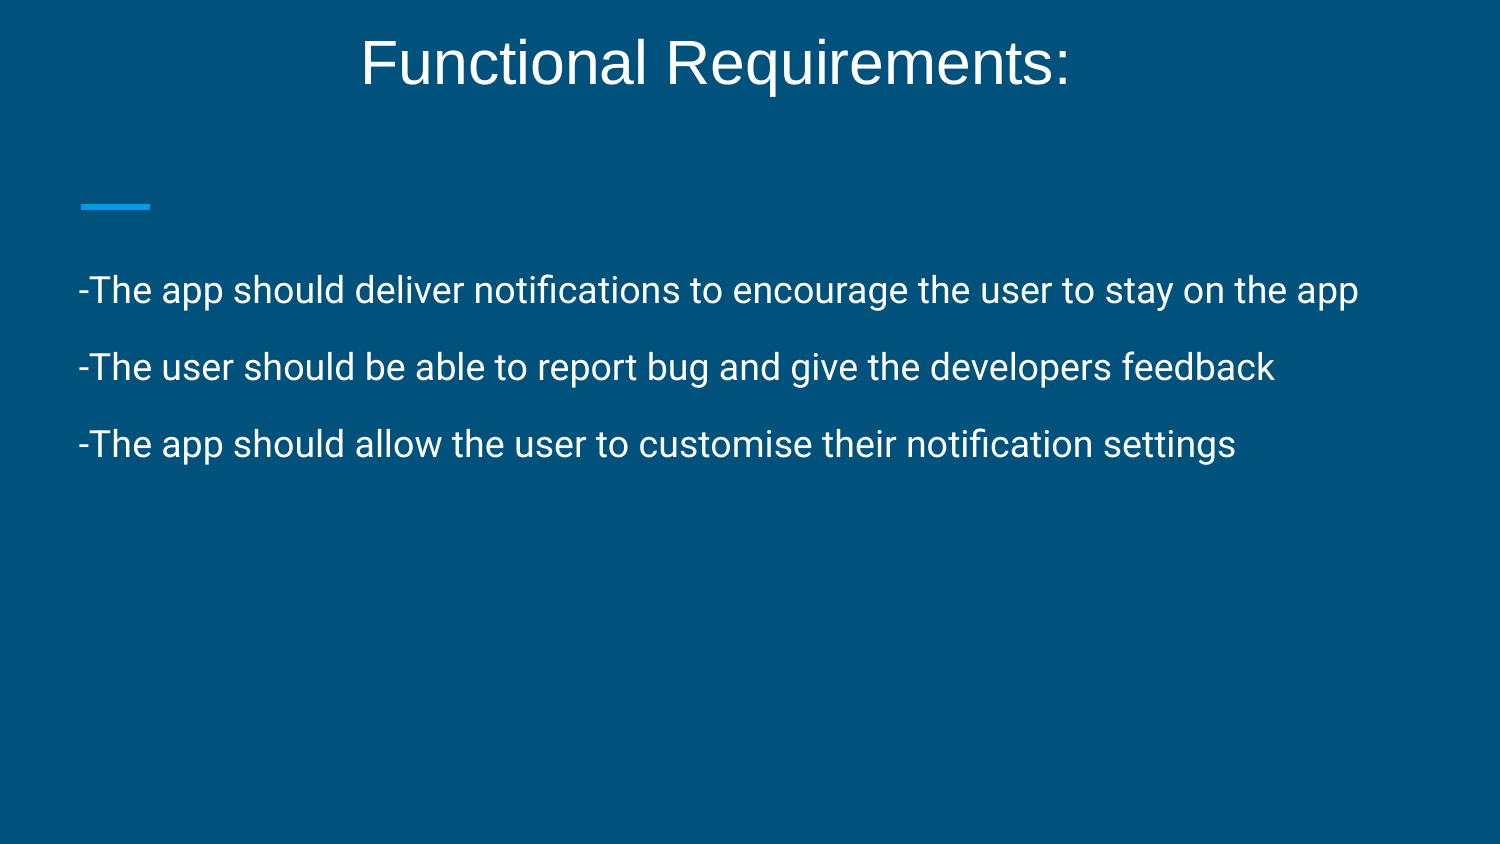

# Functional Requirements:
-The app should deliver notifications to encourage the user to stay on the app
-The user should be able to report bug and give the developers feedback
-The app should allow the user to customise their notification settings